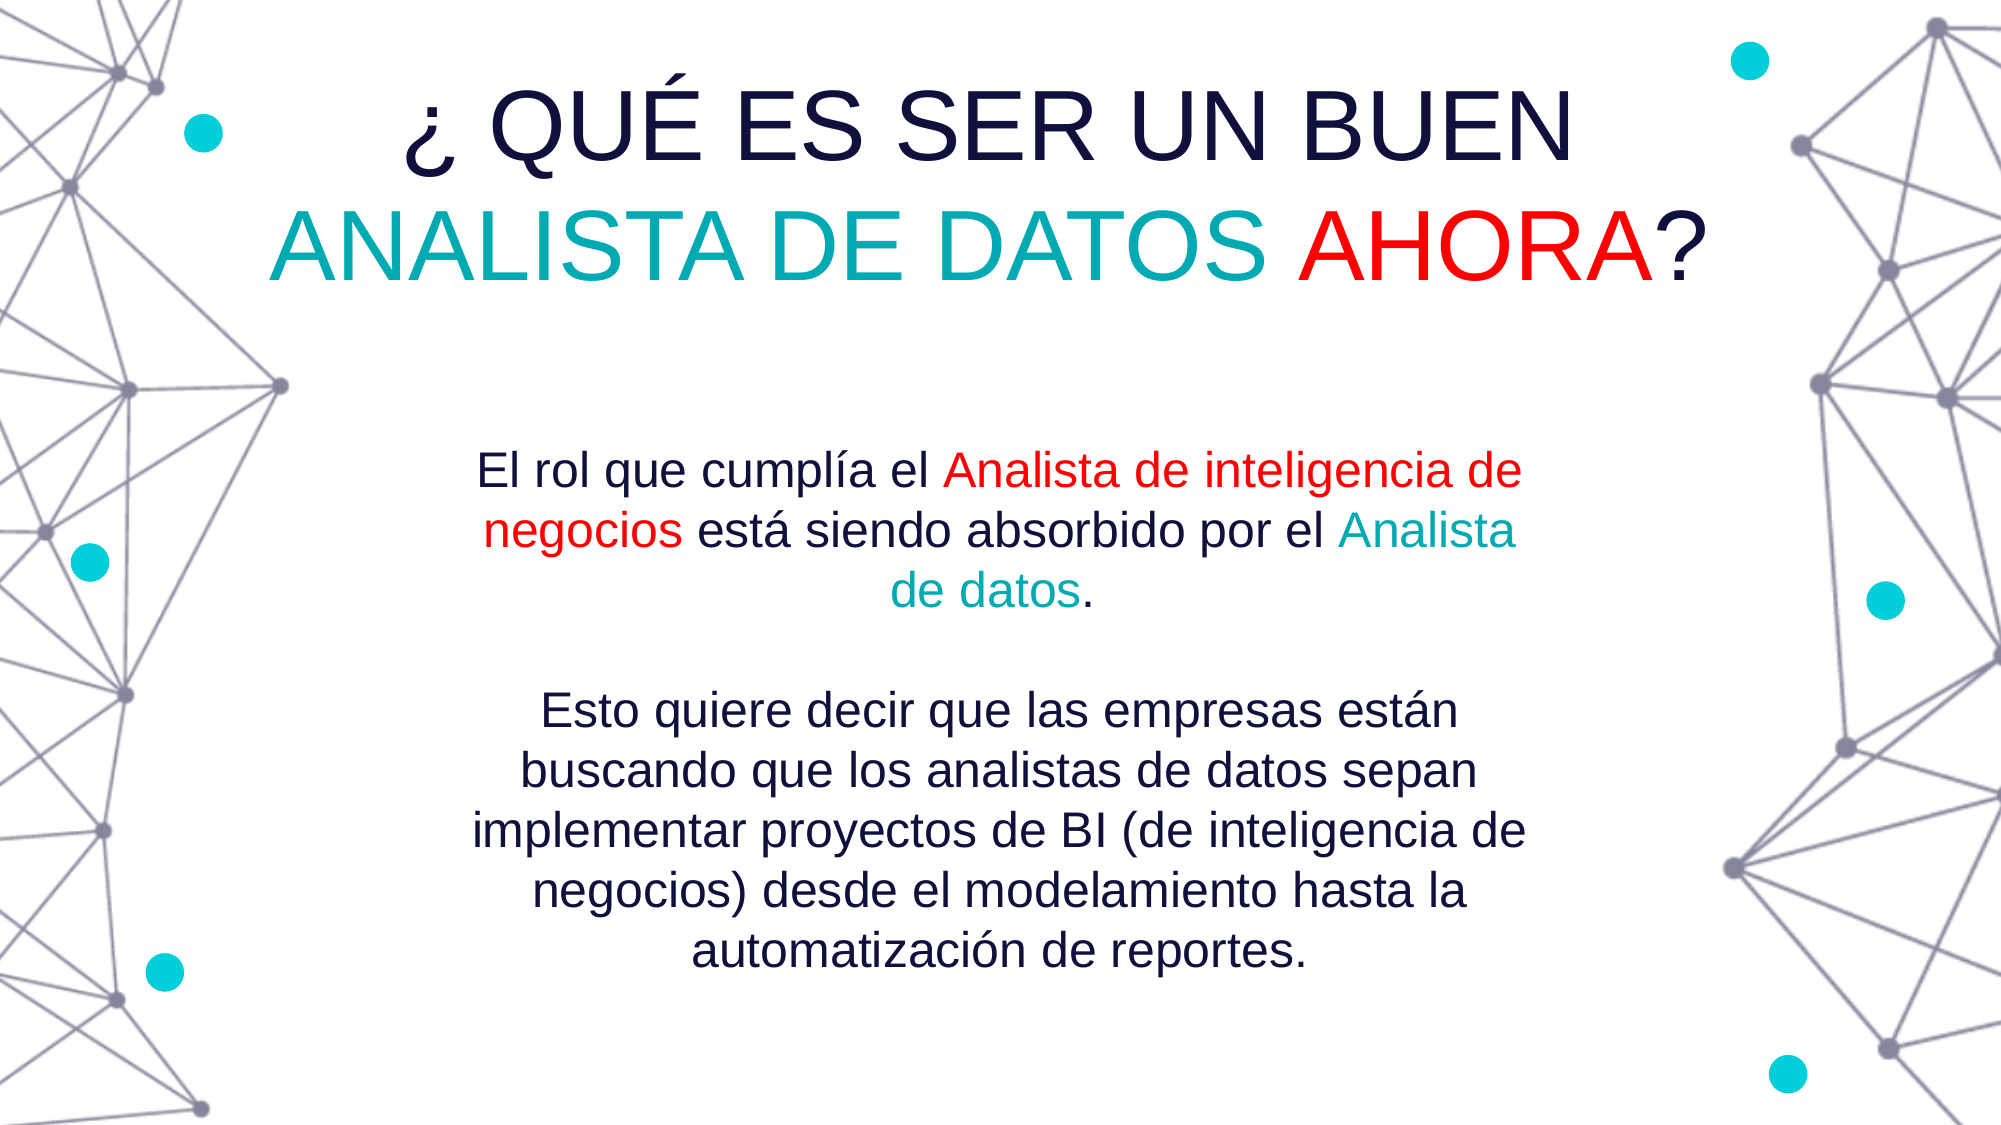

¿ QUÉ ES SER UN BUEN ANALISTA DE DATOS AHORA?
El rol que cumplía el Analista de inteligencia de negocios está siendo absorbido por el Analista de datos.

Esto quiere decir que las empresas están buscando que los analistas de datos sepan implementar proyectos de BI (de inteligencia de negocios) desde el modelamiento hasta la automatización de reportes.